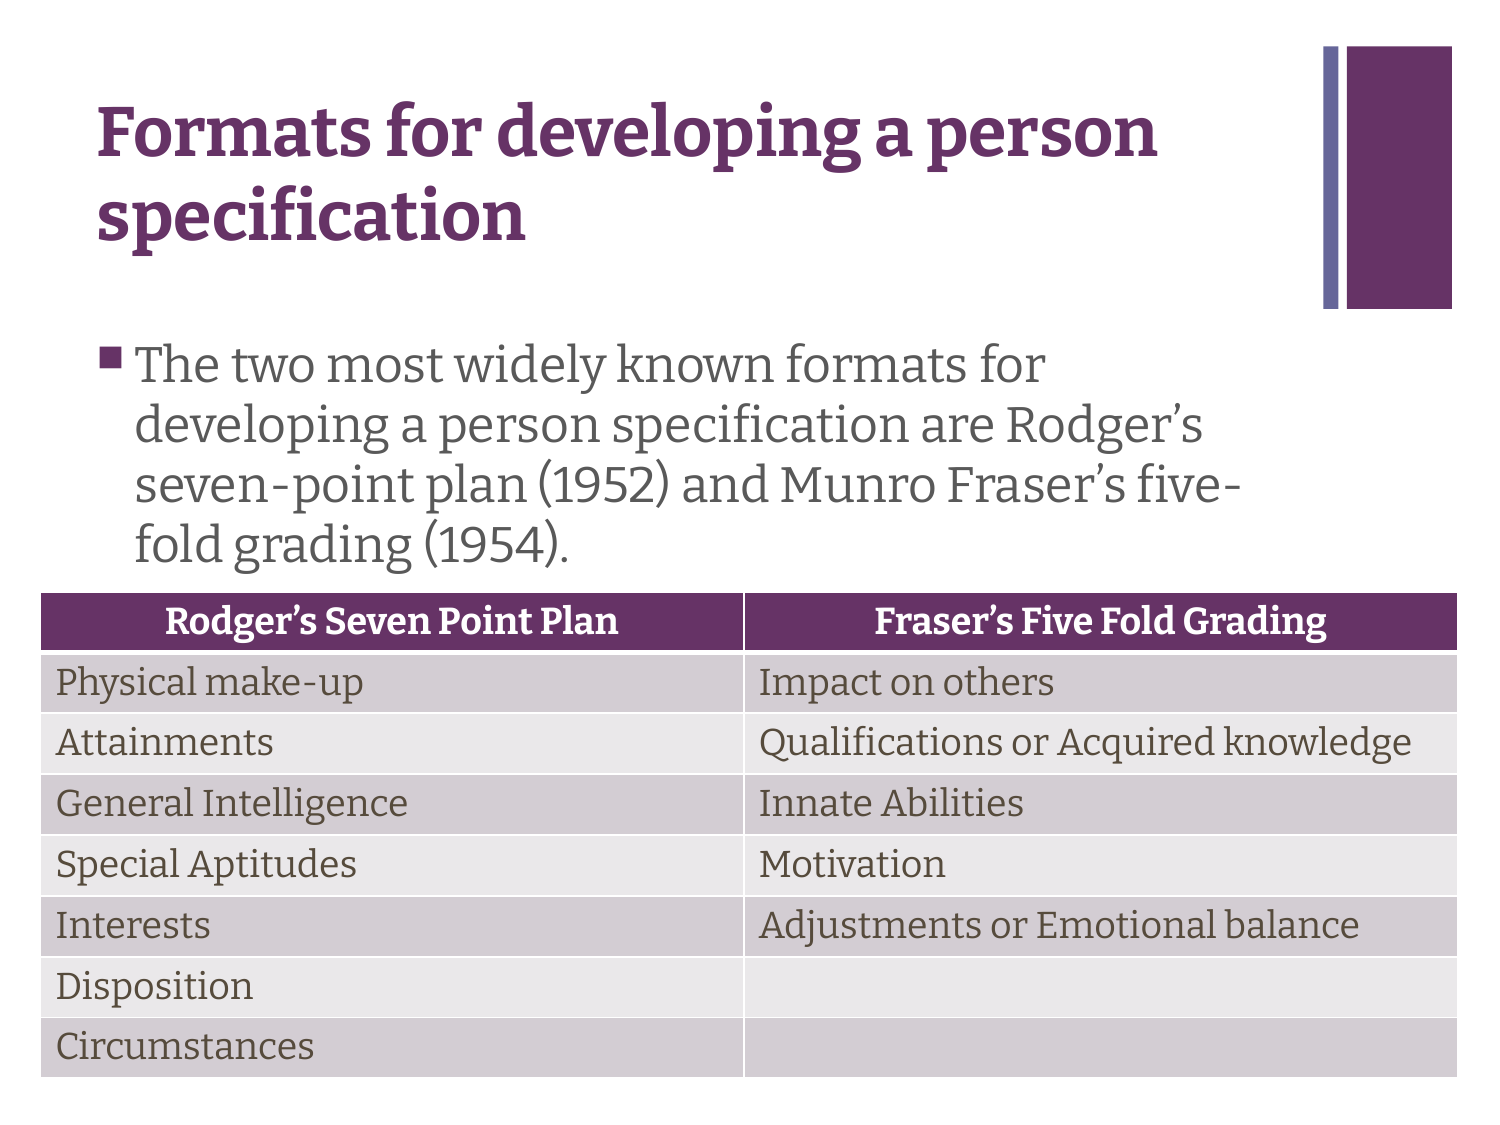

# Formats for developing a person specification
The two most widely known formats for developing a person specification are Rodger’s seven-point plan (1952) and Munro Fraser’s five-fold grading (1954).

| Rodger’s Seven Point Plan | Fraser’s Five Fold Grading |
| --- | --- |
| Physical make-up | Impact on others |
| Attainments | Qualifications or Acquired knowledge |
| General Intelligence | Innate Abilities |
| Special Aptitudes | Motivation |
| Interests | Adjustments or Emotional balance |
| Disposition |  |
| Circumstances |  |